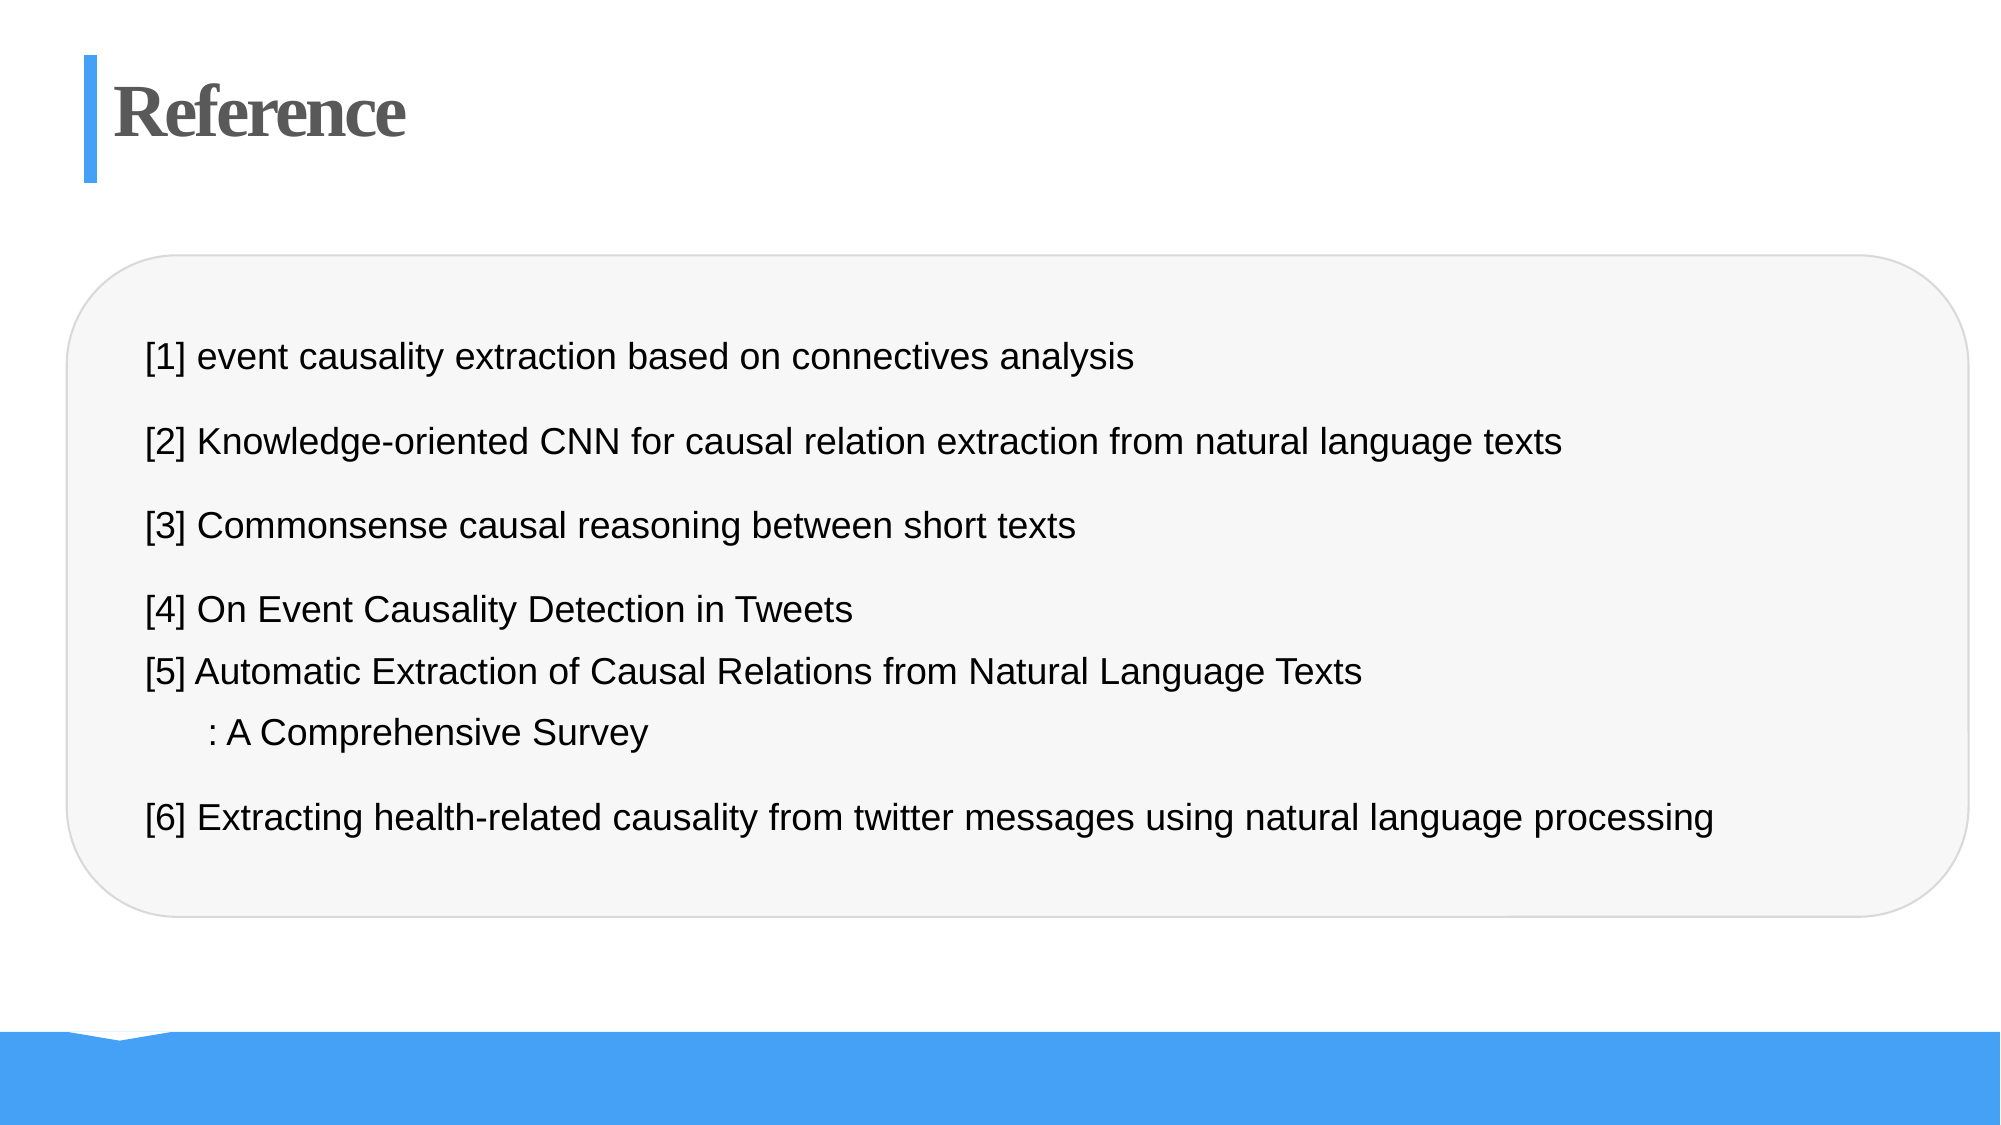

Reference

[1] event causality extraction based on connectives analysis
[2] Knowledge-oriented CNN for causal relation extraction from natural language texts
[3] Commonsense causal reasoning between short texts
[4] On Event Causality Detection in Tweets
[5] Automatic Extraction of Causal Relations from Natural Language Texts
      : A Comprehensive Survey
[6] Extracting health-related causality from twitter messages using natural language processing